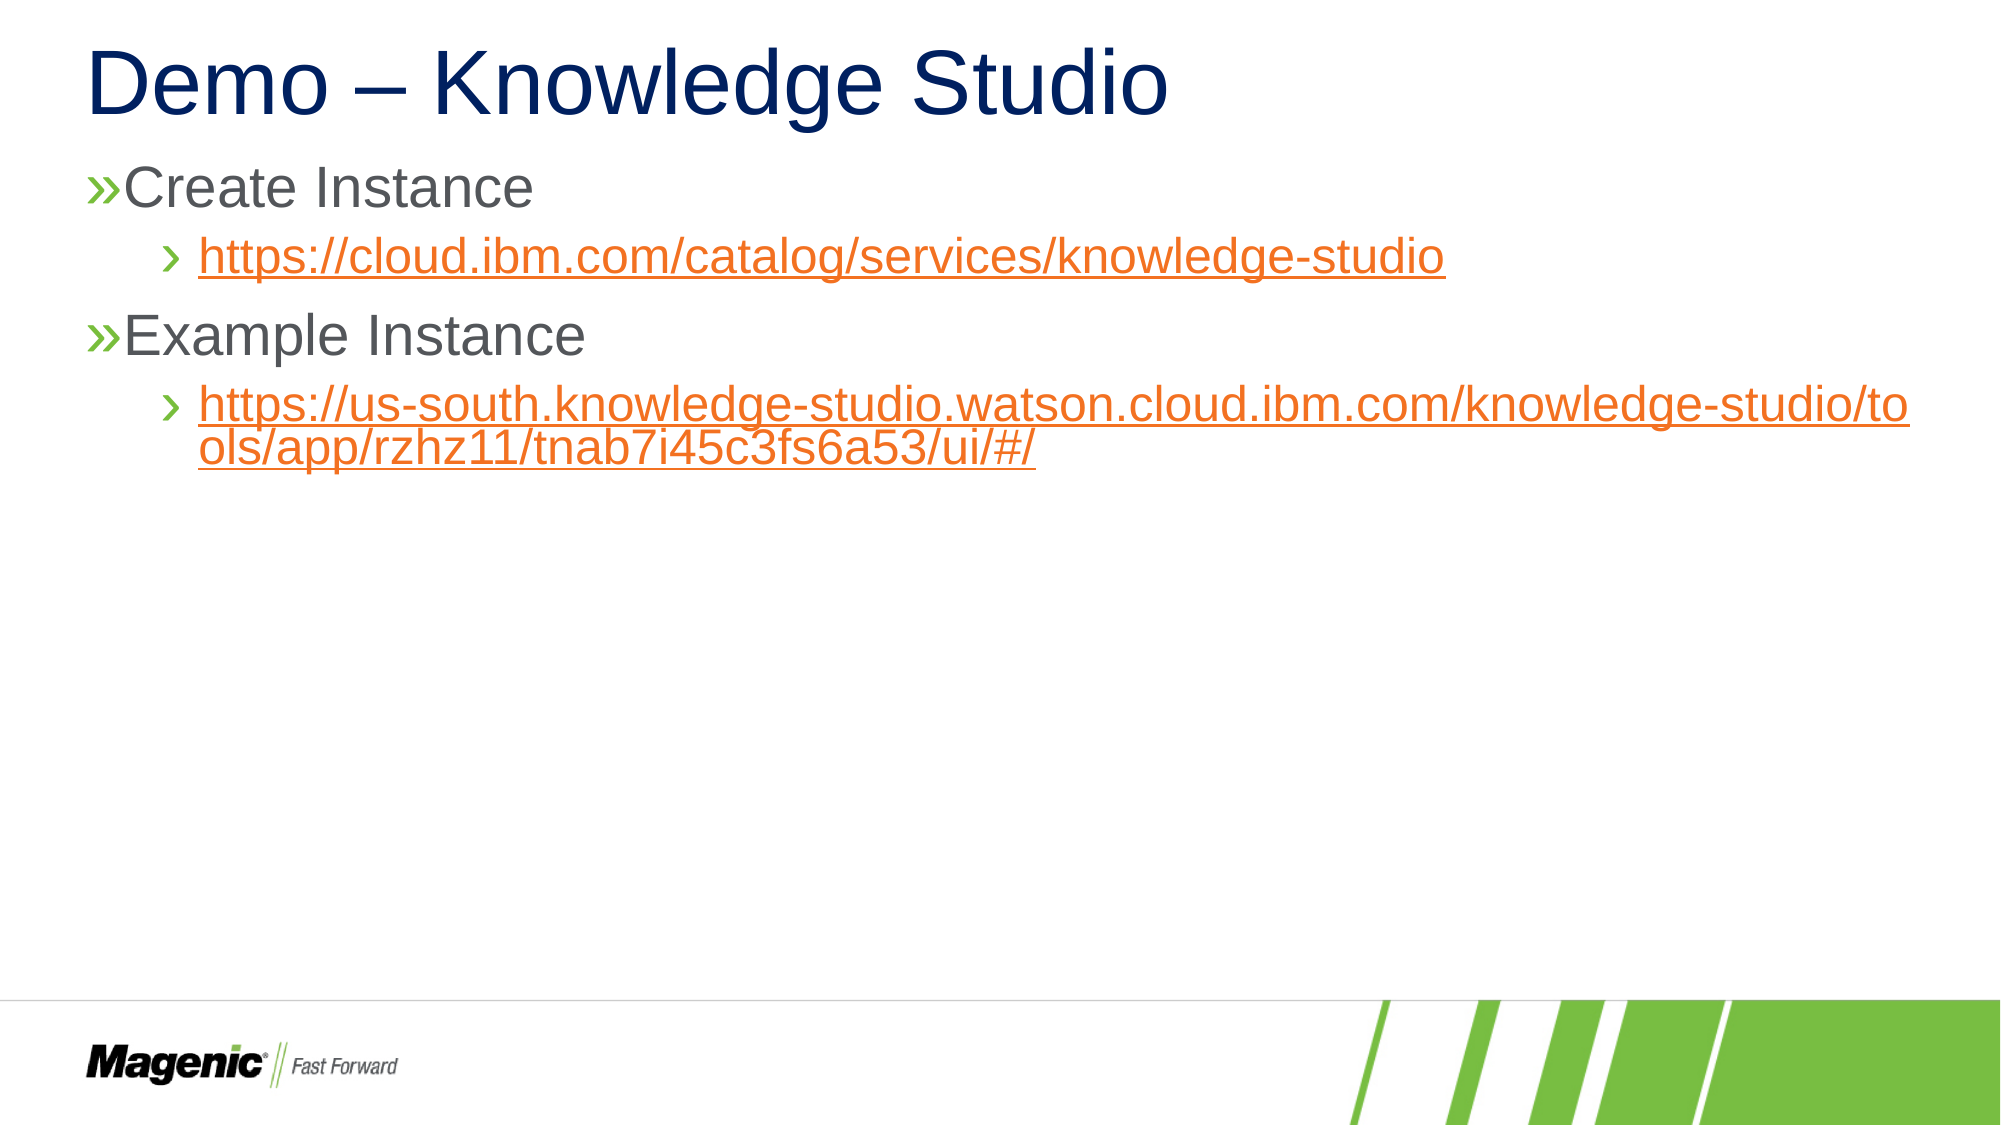

# Demo – Knowledge Studio
Create Instance
https://cloud.ibm.com/catalog/services/knowledge-studio
Example Instance
https://us-south.knowledge-studio.watson.cloud.ibm.com/knowledge-studio/tools/app/rzhz11/tnab7i45c3fs6a53/ui/#/